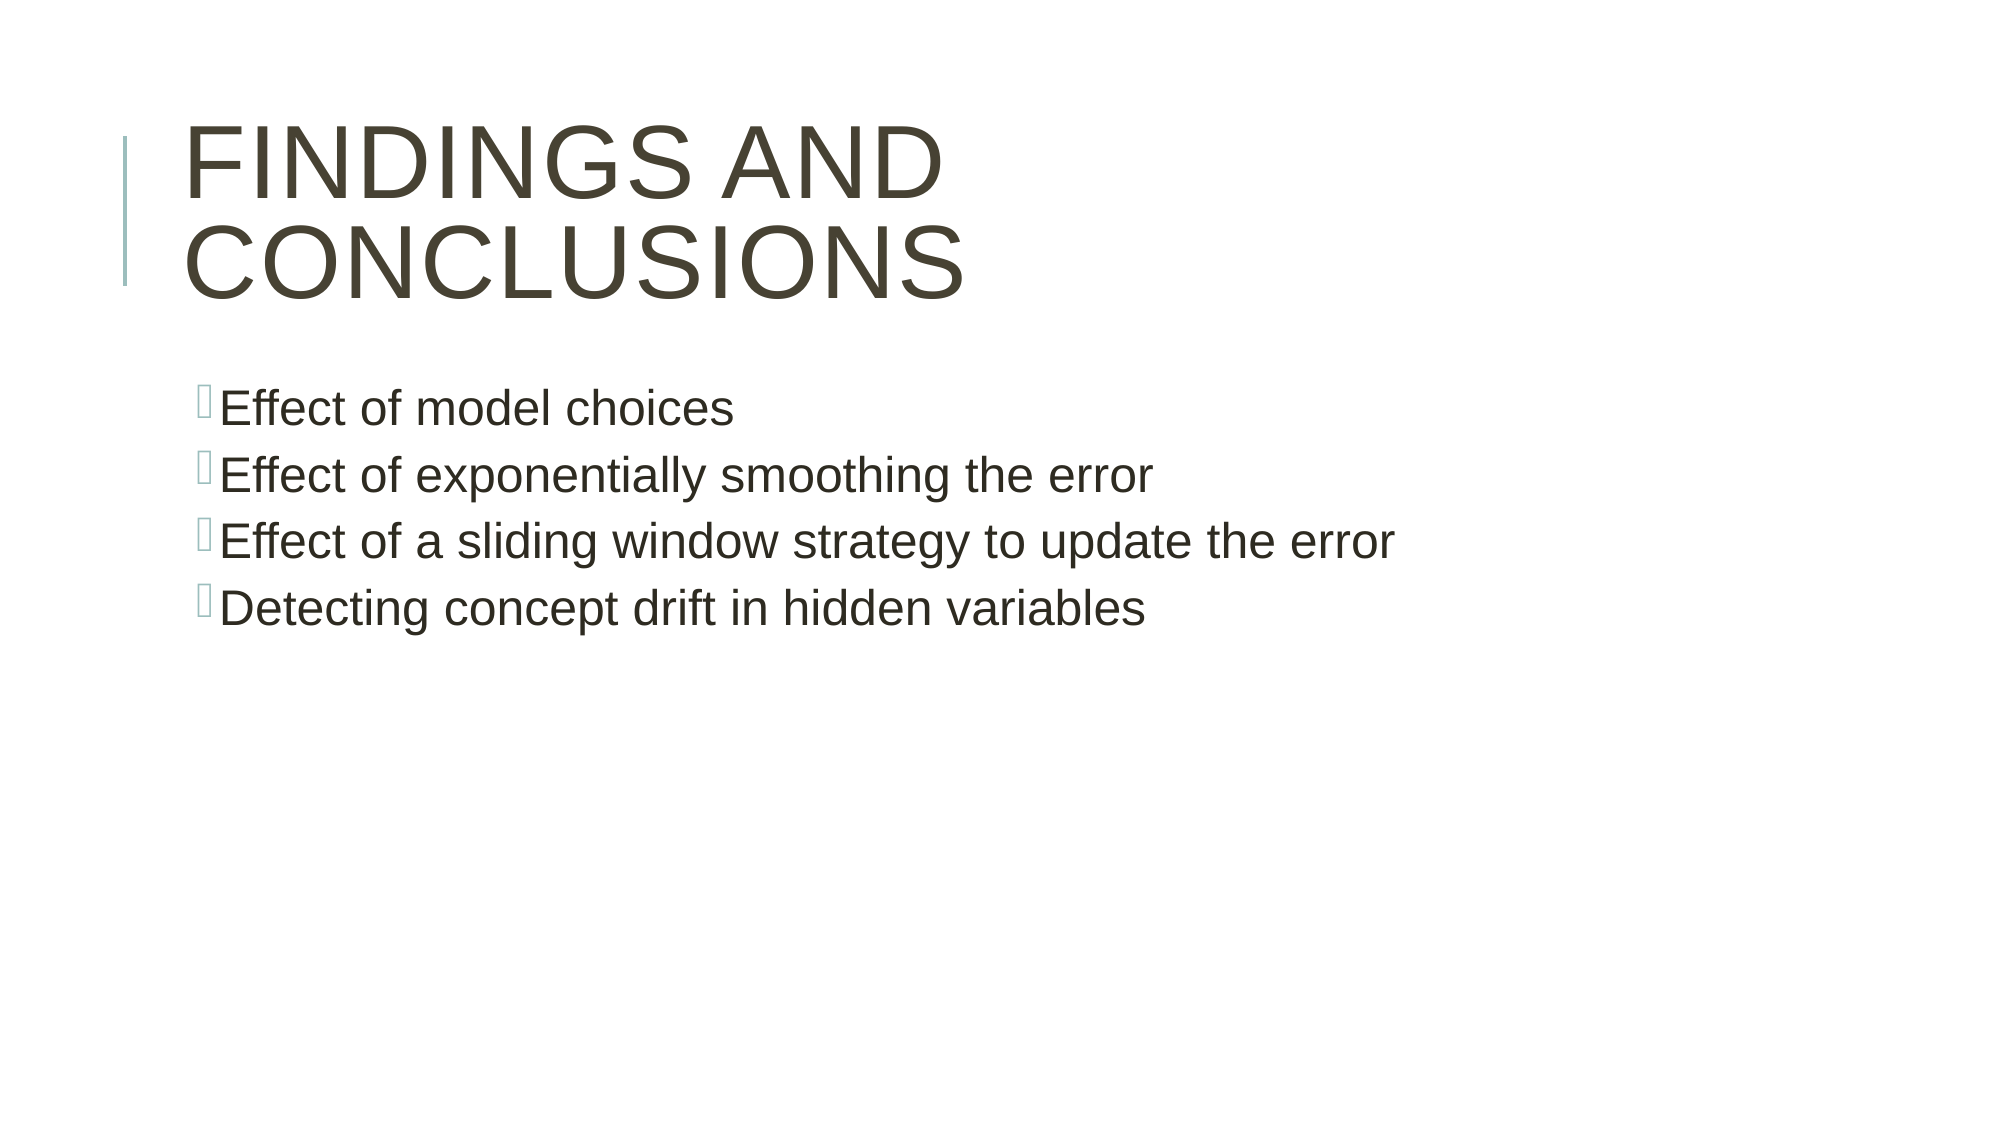

# Findings and Conclusions
Effect of model choices
Effect of exponentially smoothing the error
Effect of a sliding window strategy to update the error
Detecting concept drift in hidden variables